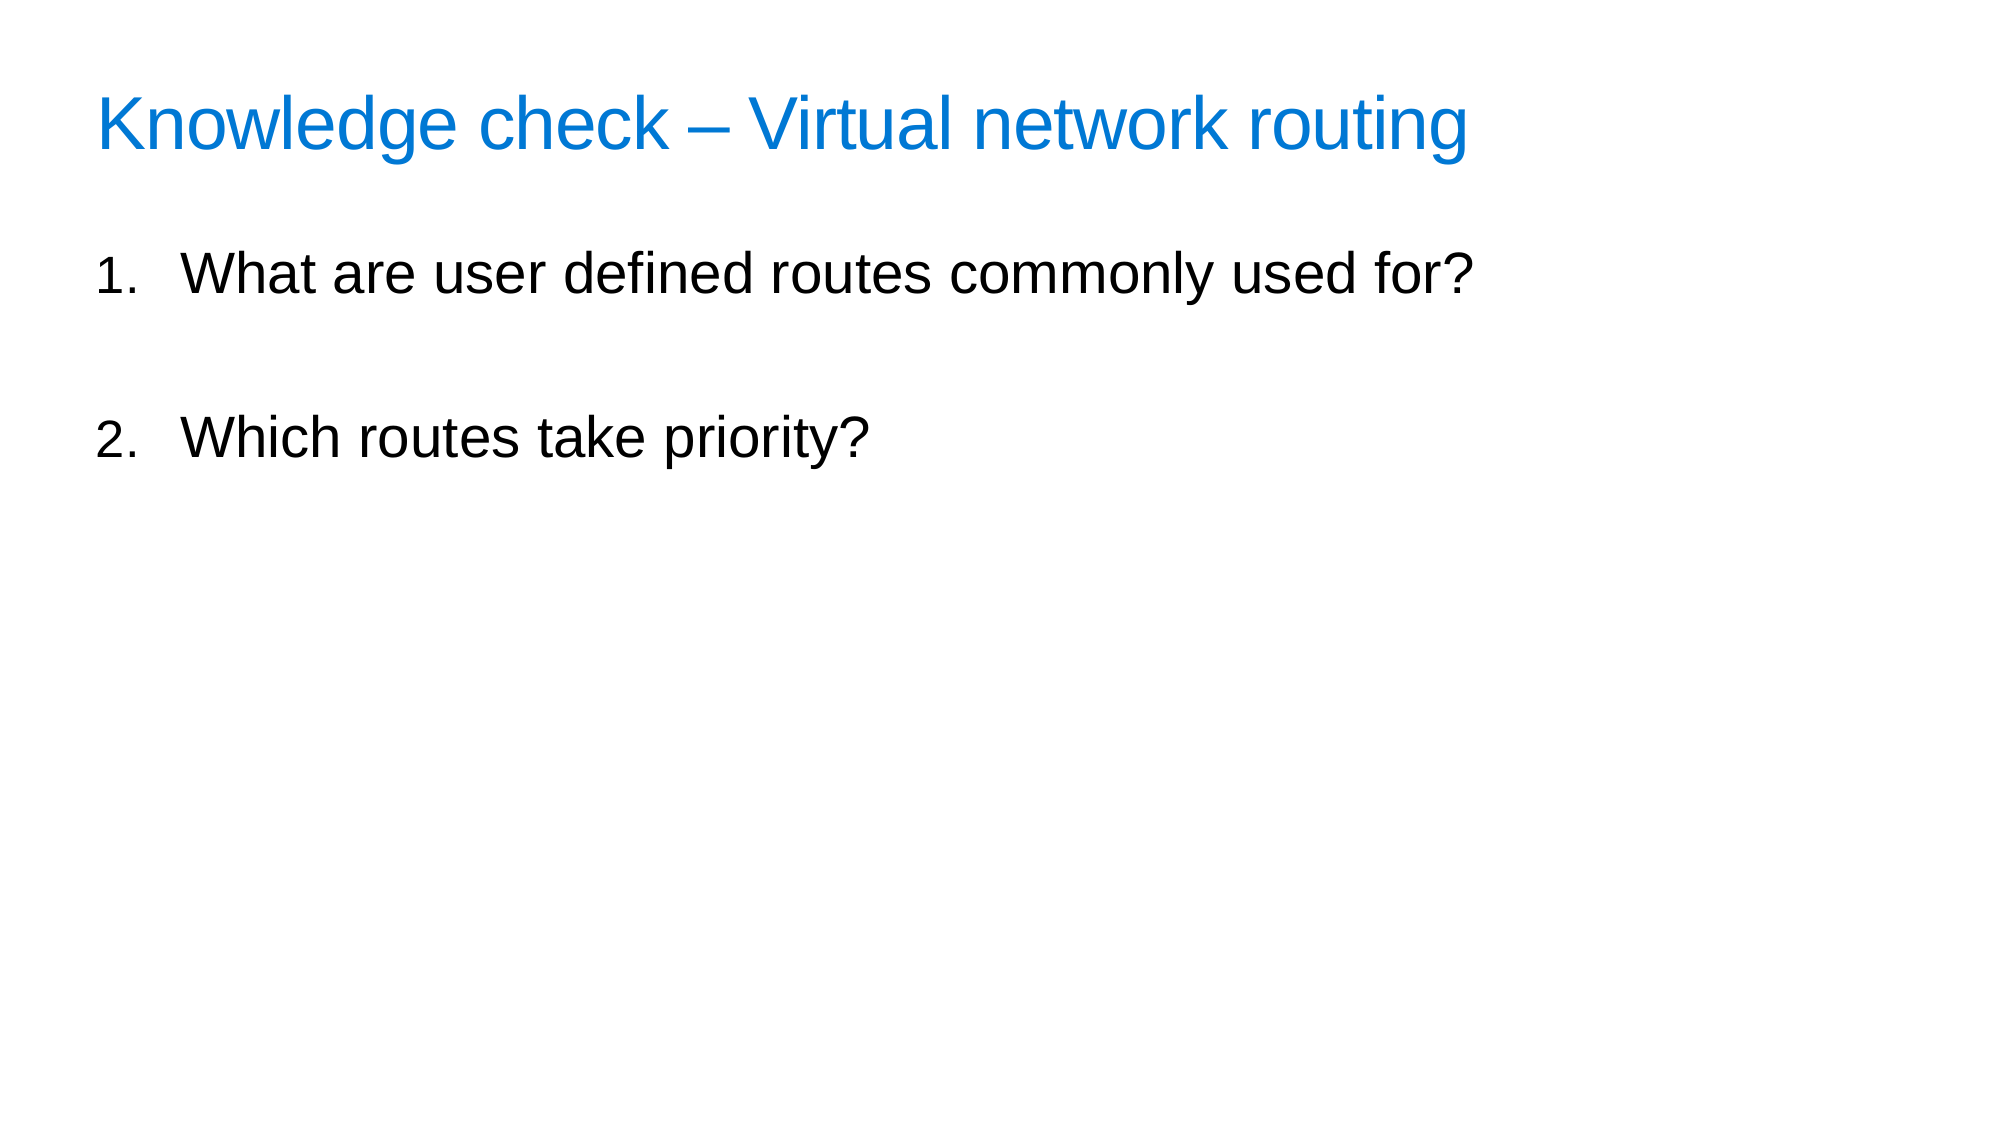

# Knowledge check – Virtual network routing
What are user defined routes commonly used for?​

Which routes take priority?